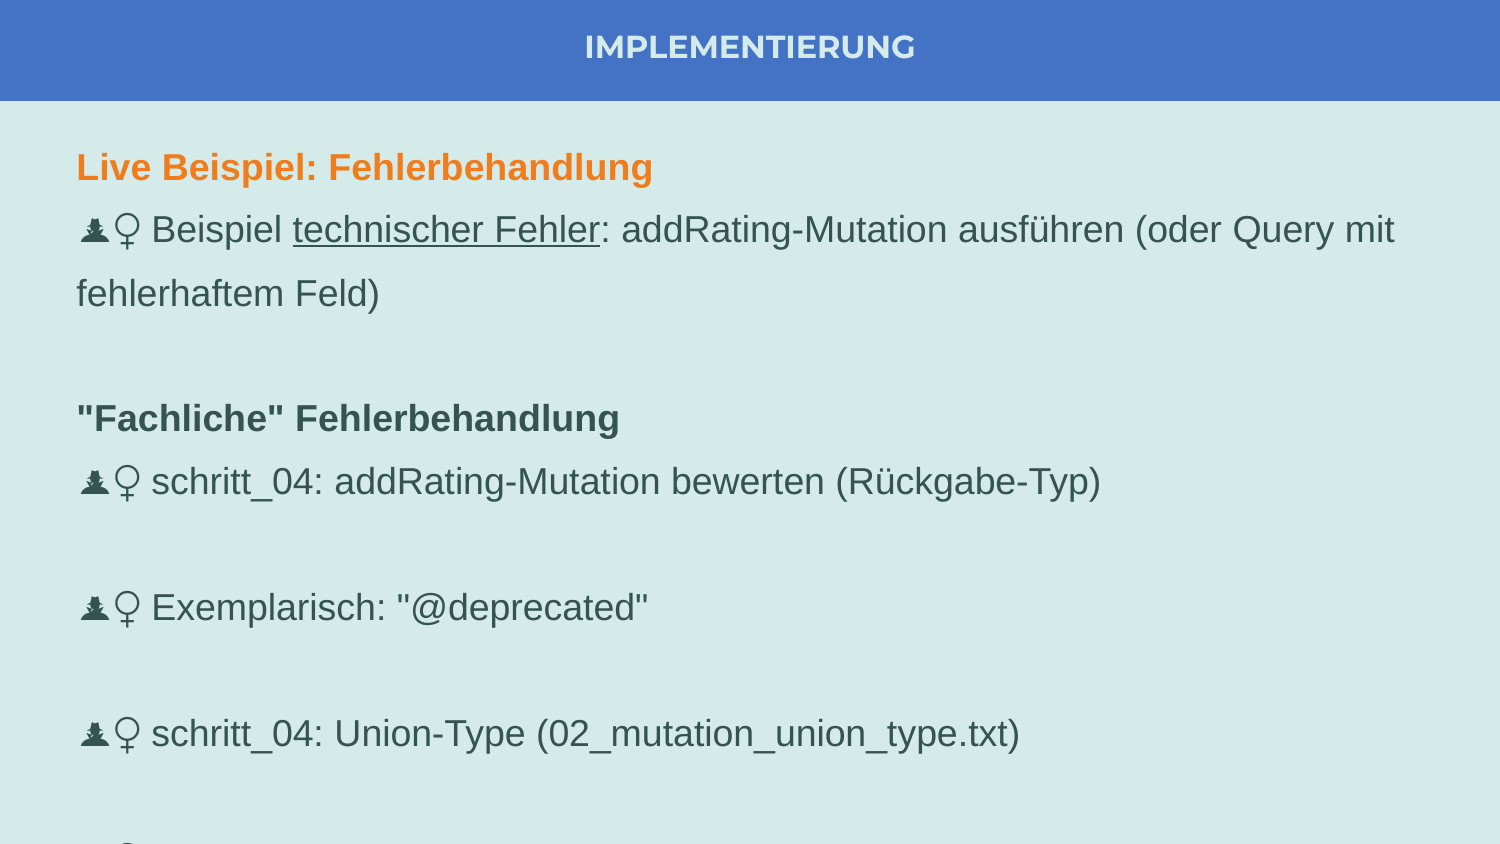

# Implementierung
Live Beispiel: Fehlerbehandlung
🕵️‍♀️ Beispiel technischer Fehler: addRating-Mutation ausführen (oder Query mit fehlerhaftem Feld)

"Fachliche" Fehlerbehandlung
🕵️‍♀️ schritt_04: addRating-Mutation bewerten (Rückgabe-Typ)

🕵️‍♀️ Exemplarisch: "@deprecated"

🕵️‍♀️ schritt_04: Union-Type (02_mutation_union_type.txt)

🕵️‍♀️ schritt_04: Union-Type implementierung (03_Mutation_Implementierung.txt)